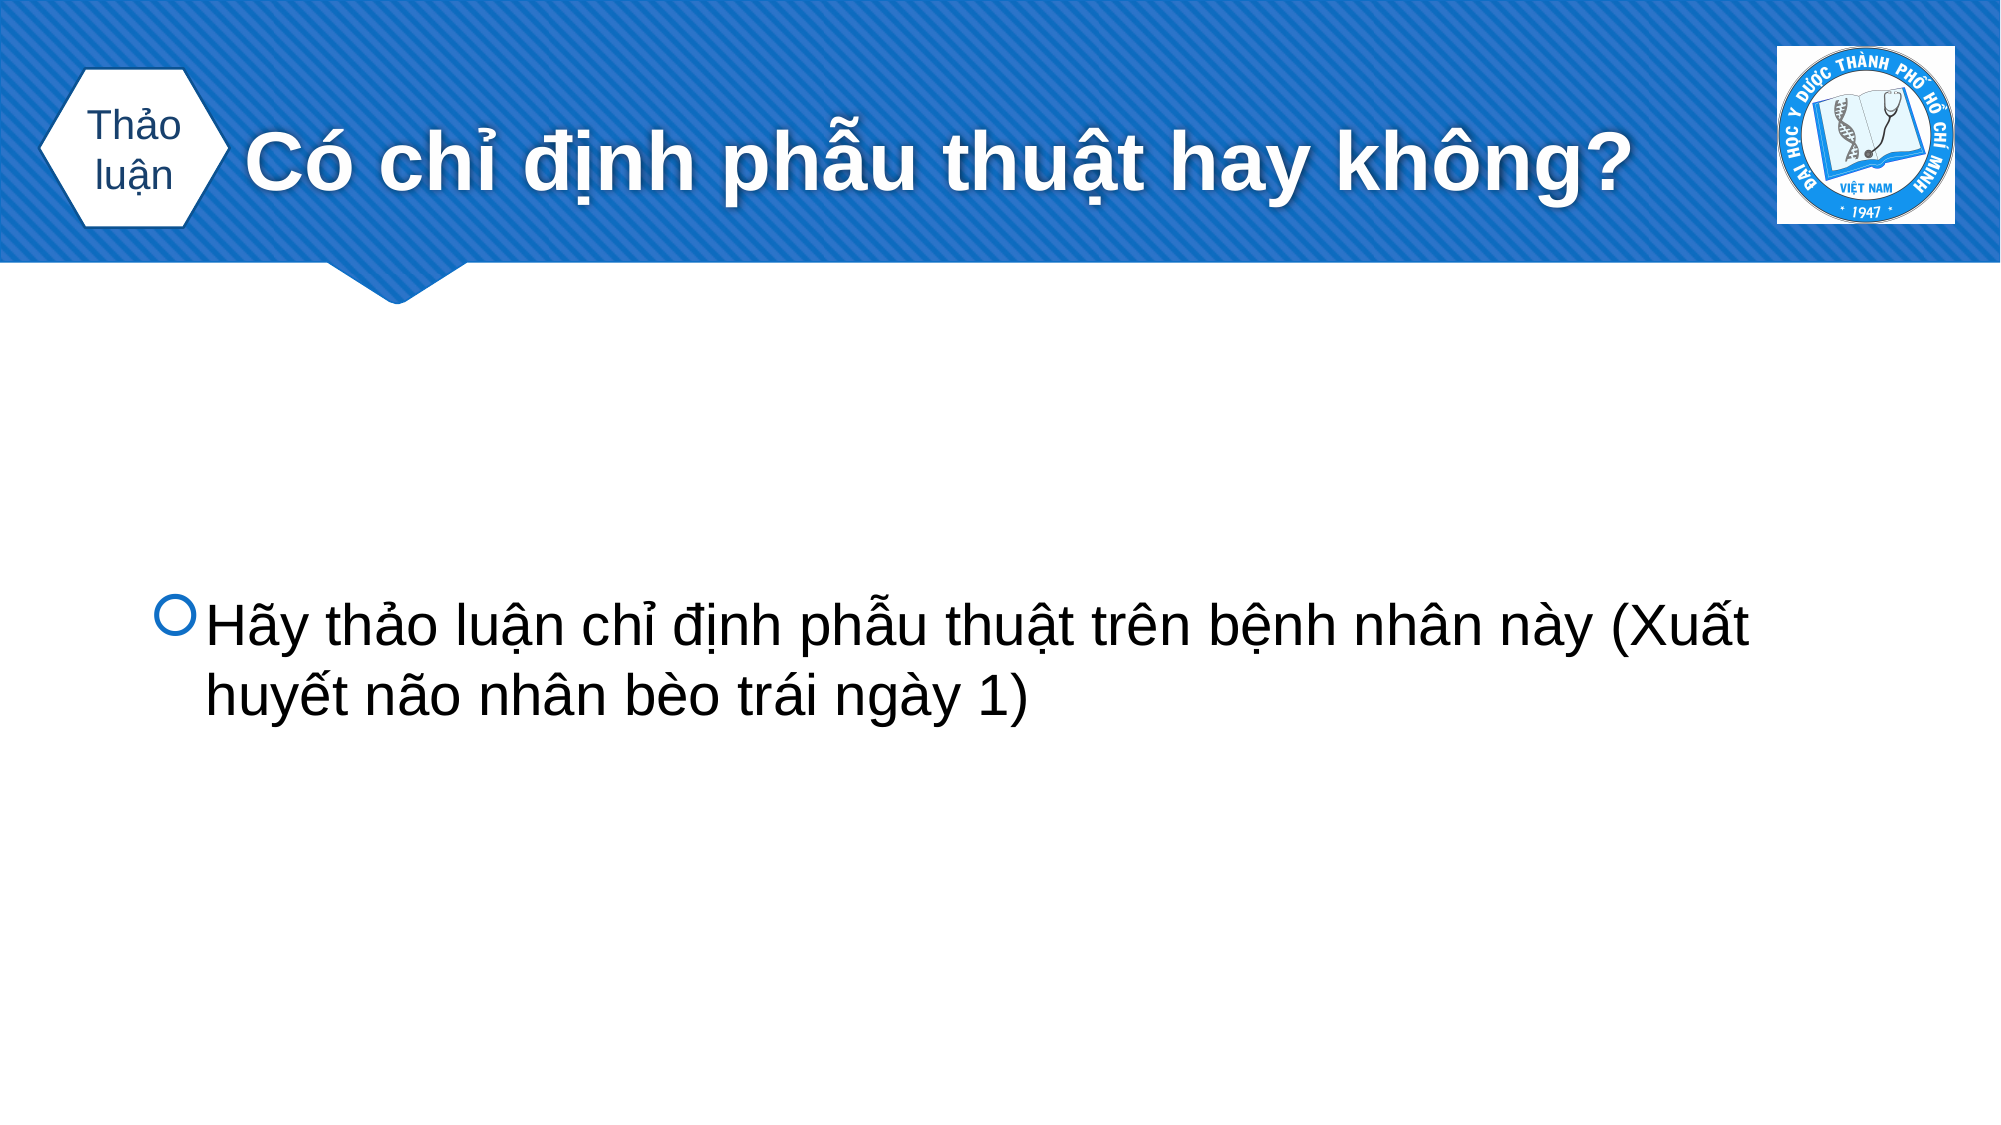

# Có chỉ định phẫu thuật hay không?
Thảo luận
Hãy thảo luận chỉ định phẫu thuật trên bệnh nhân này (Xuất huyết não nhân bèo trái ngày 1)